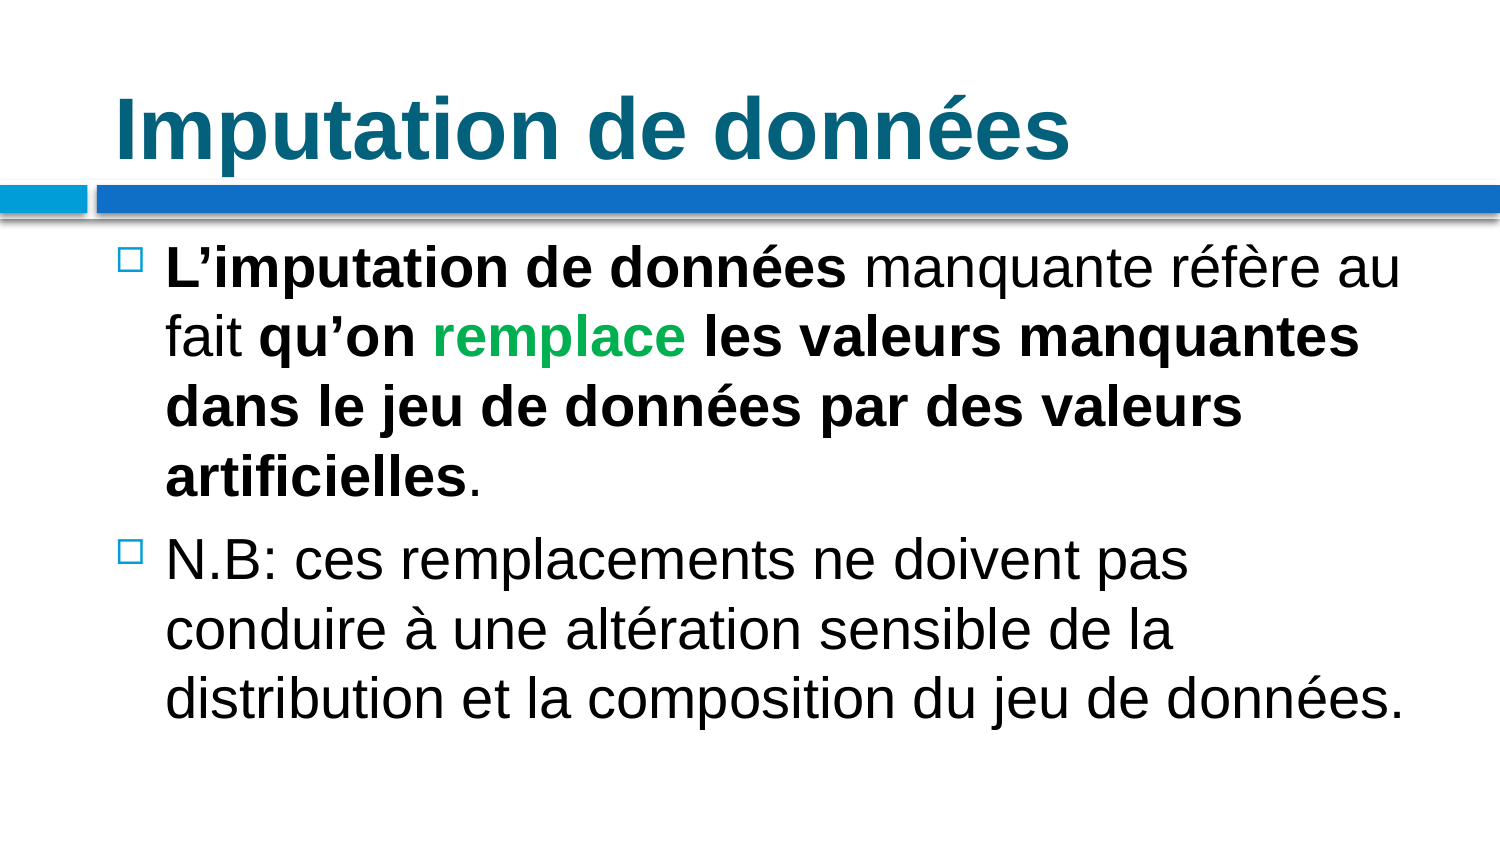

# Imputation de données
L’imputation de données manquante réfère au fait qu’on remplace les valeurs manquantes dans le jeu de données par des valeurs artificielles.
N.B: ces remplacements ne doivent pas conduire à une altération sensible de la distribution et la composition du jeu de données.